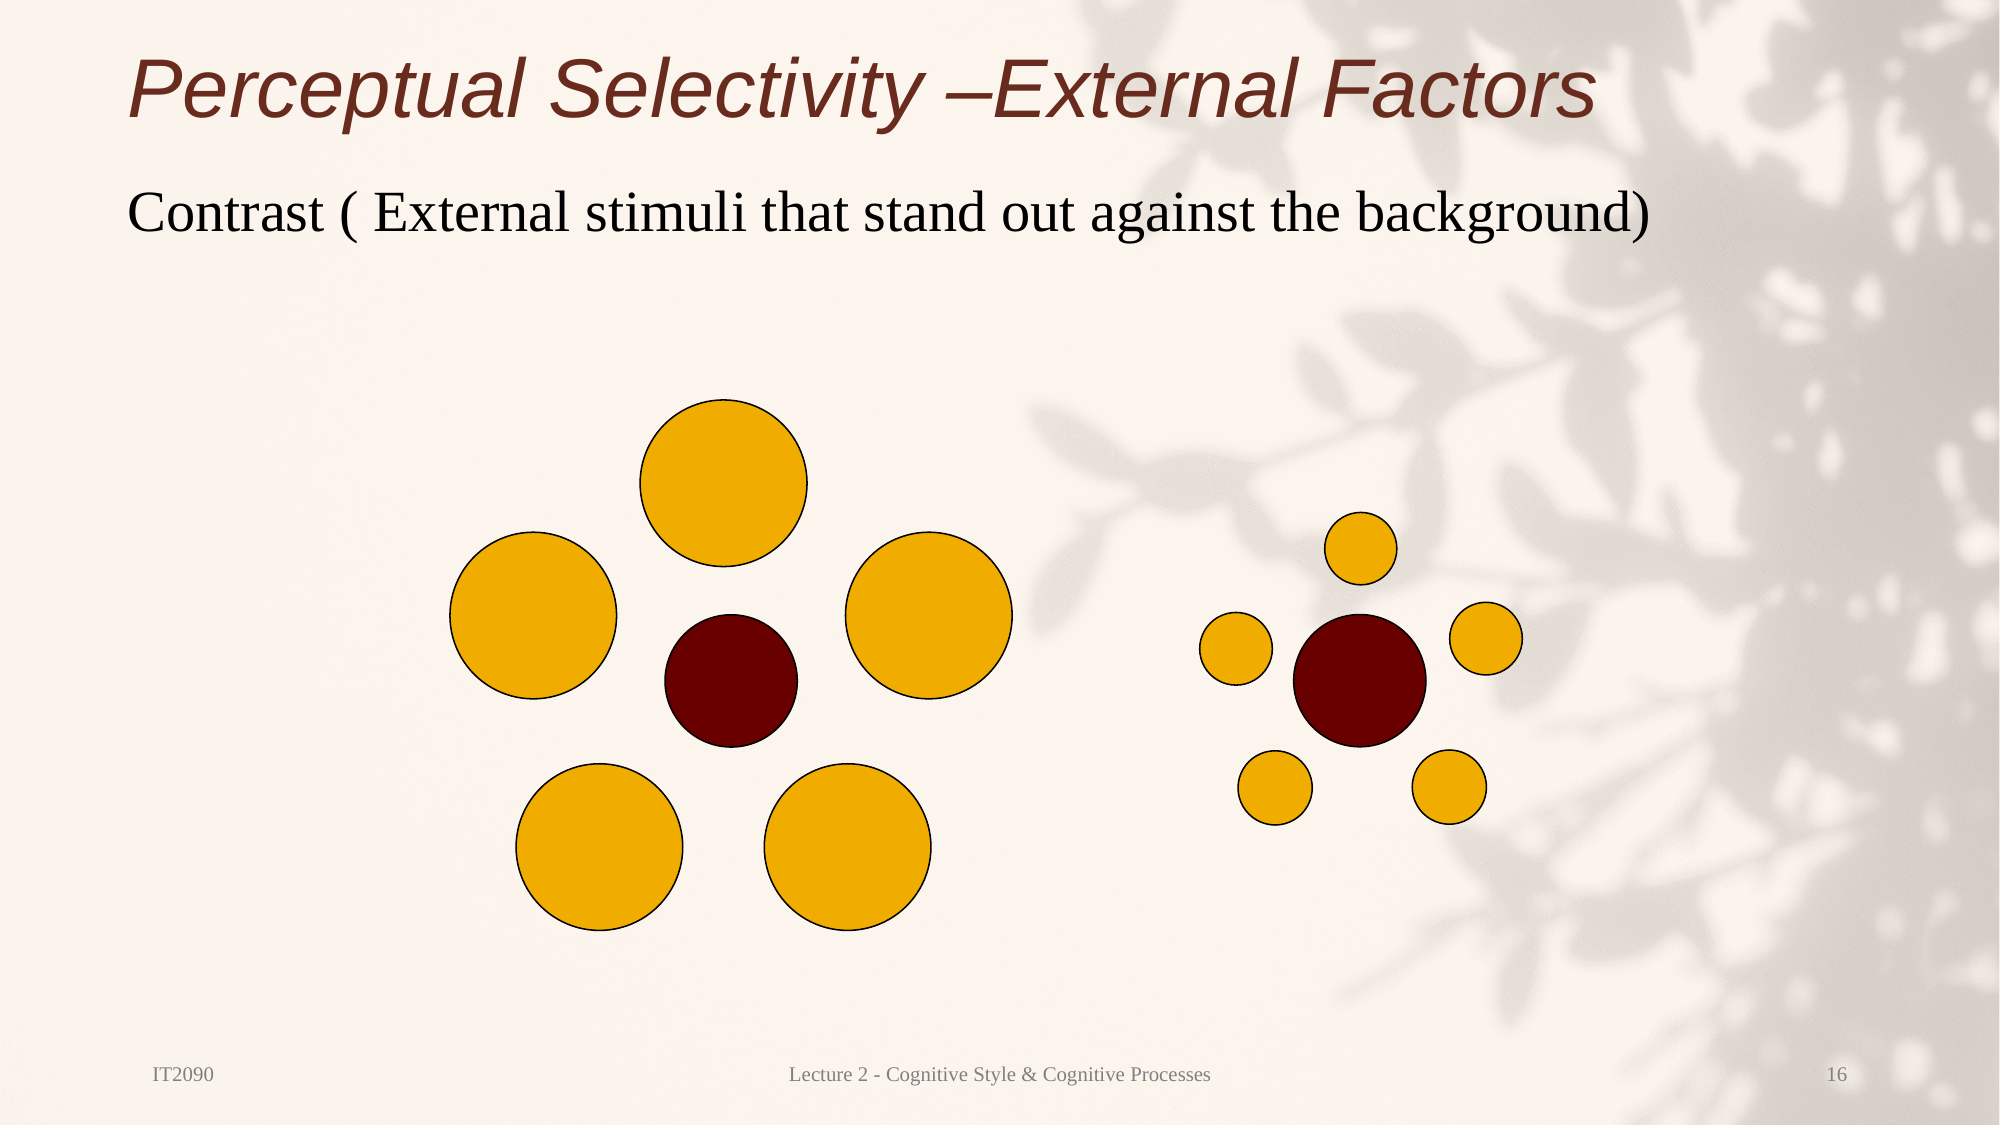

# Perceptual Selectivity –External Factors
Contrast ( External stimuli that stand out against the background)

IT2090
Lecture 2 - Cognitive Style & Cognitive Processes
16